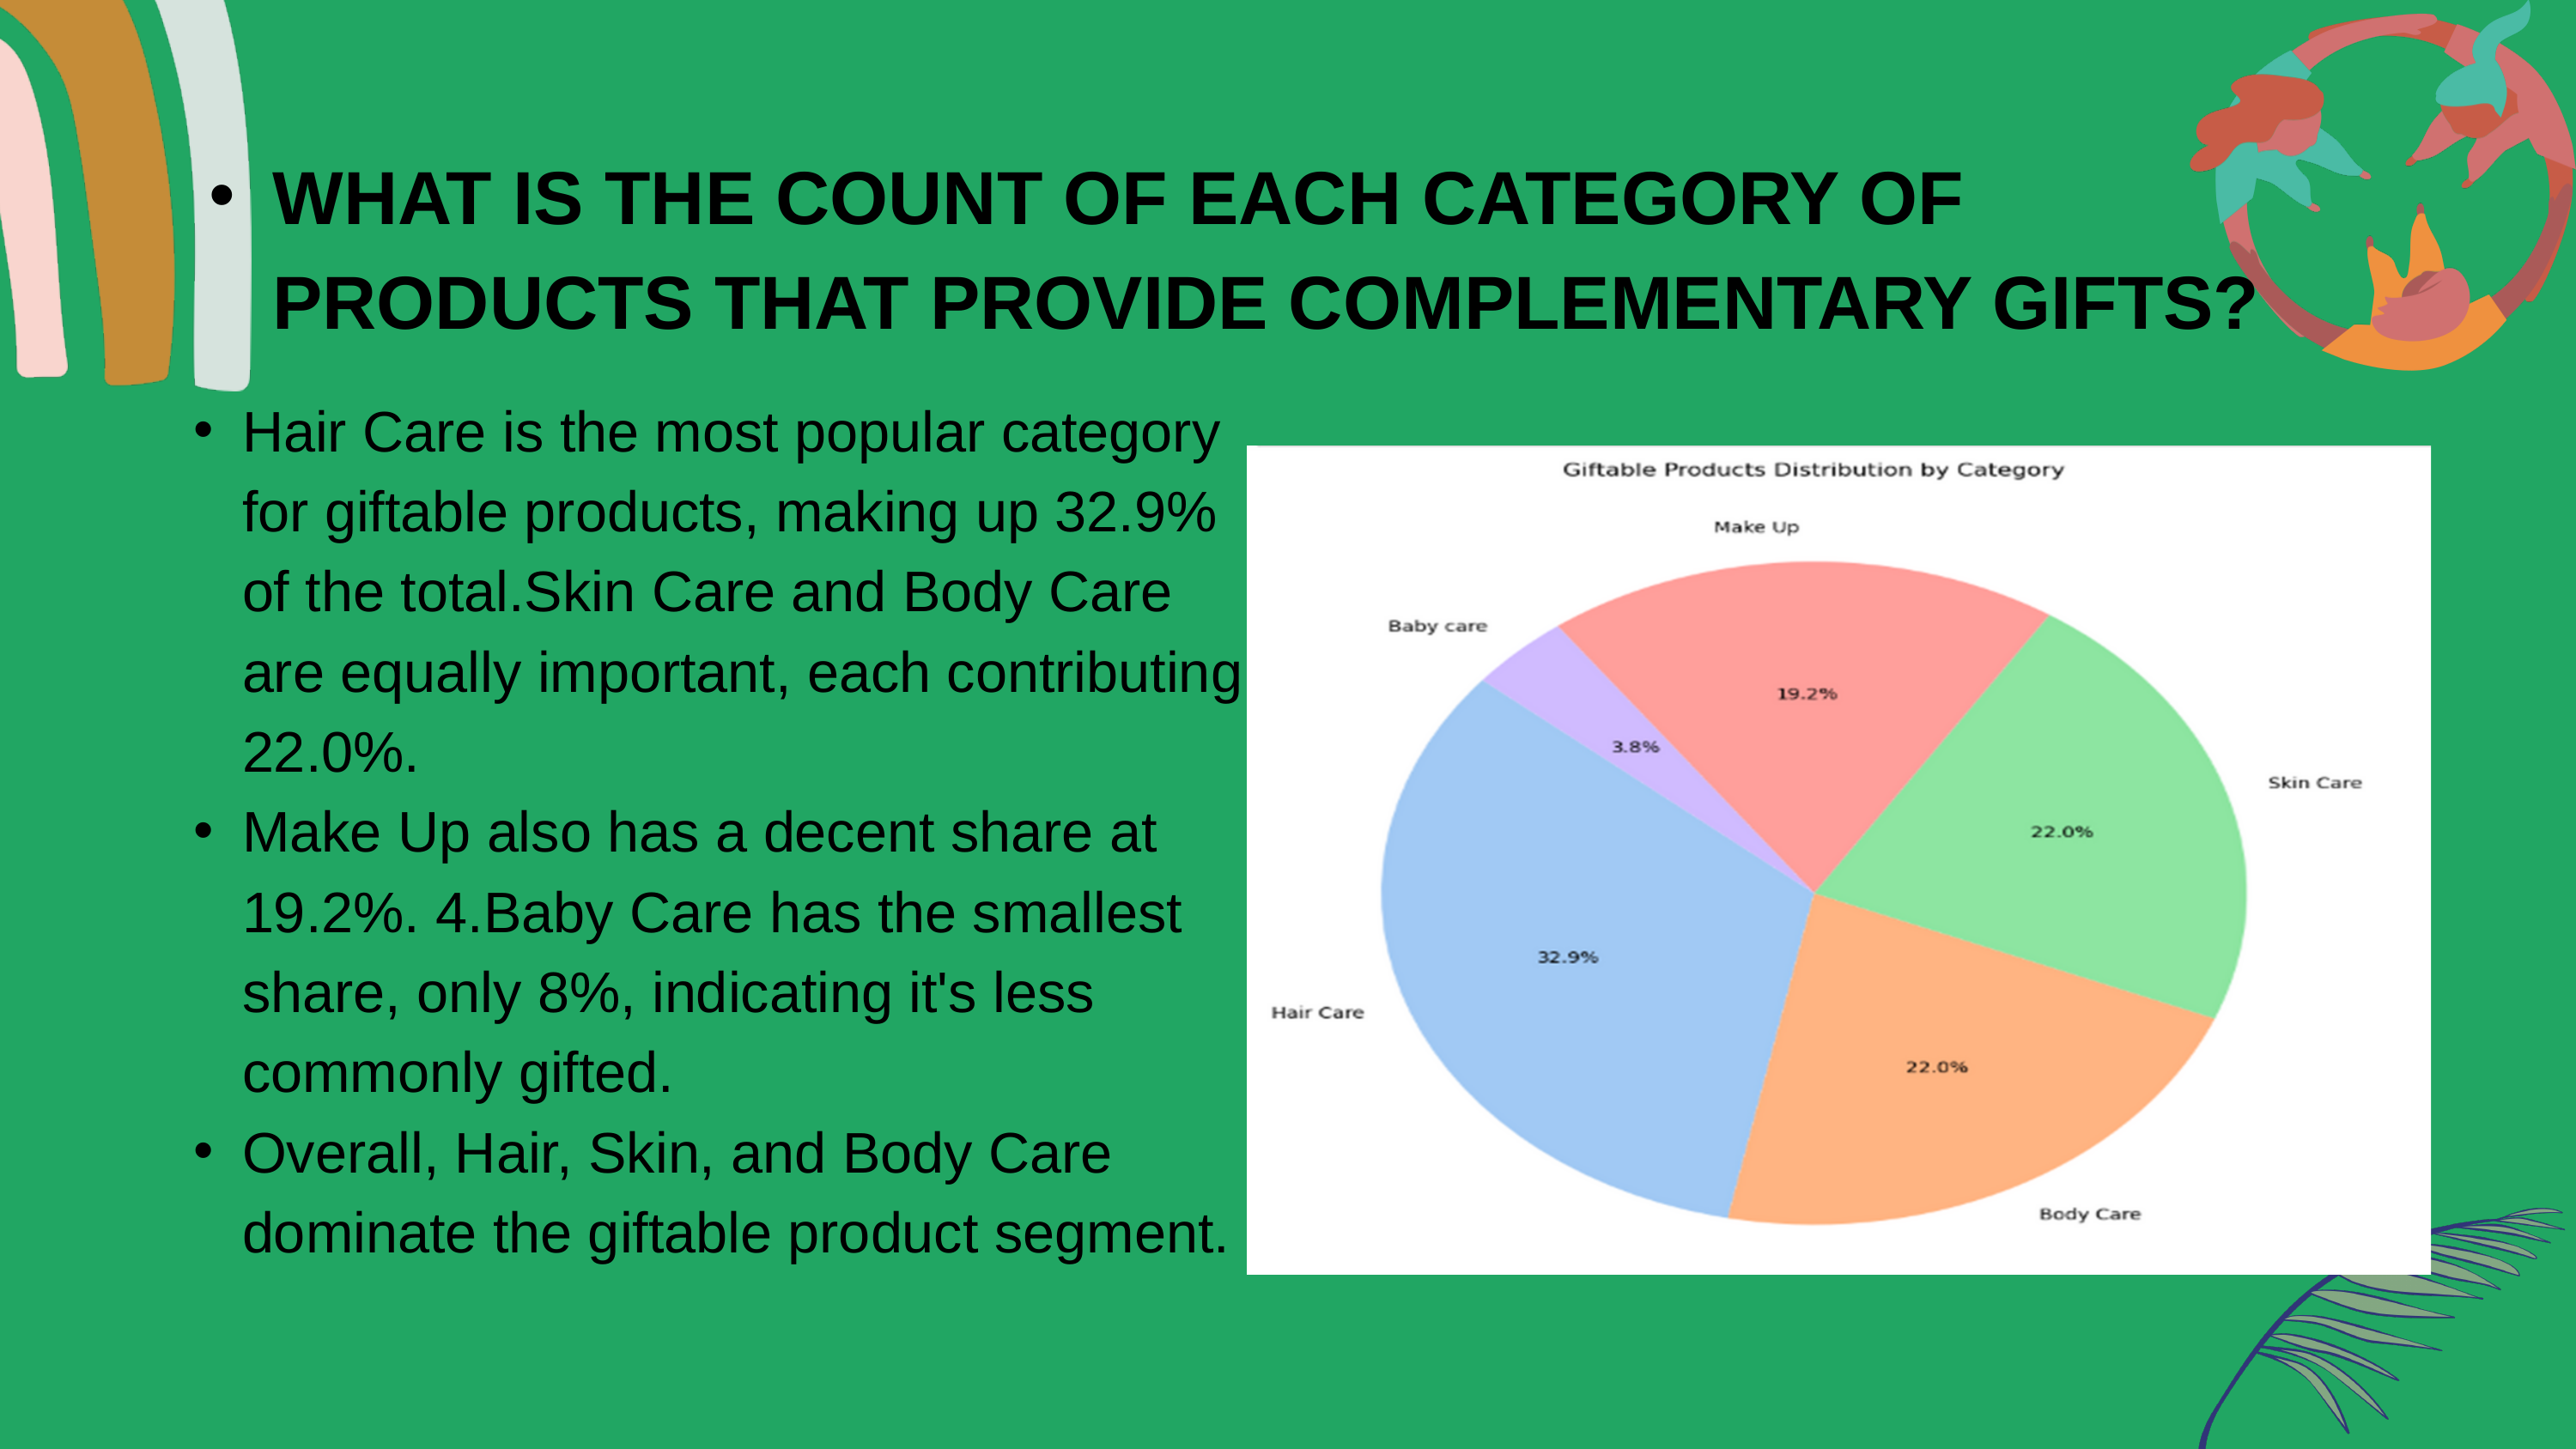

WHAT IS THE COUNT OF EACH CATEGORY OF PRODUCTS THAT PROVIDE COMPLEMENTARY GIFTS?
Hair Care is the most popular category for giftable products, making up 32.9% of the total.Skin Care and Body Care are equally important, each contributing 22.0%.
Make Up also has a decent share at 19.2%. 4.Baby Care has the smallest share, only 8%, indicating it's less commonly gifted.
Overall, Hair, Skin, and Body Care dominate the giftable product segment.